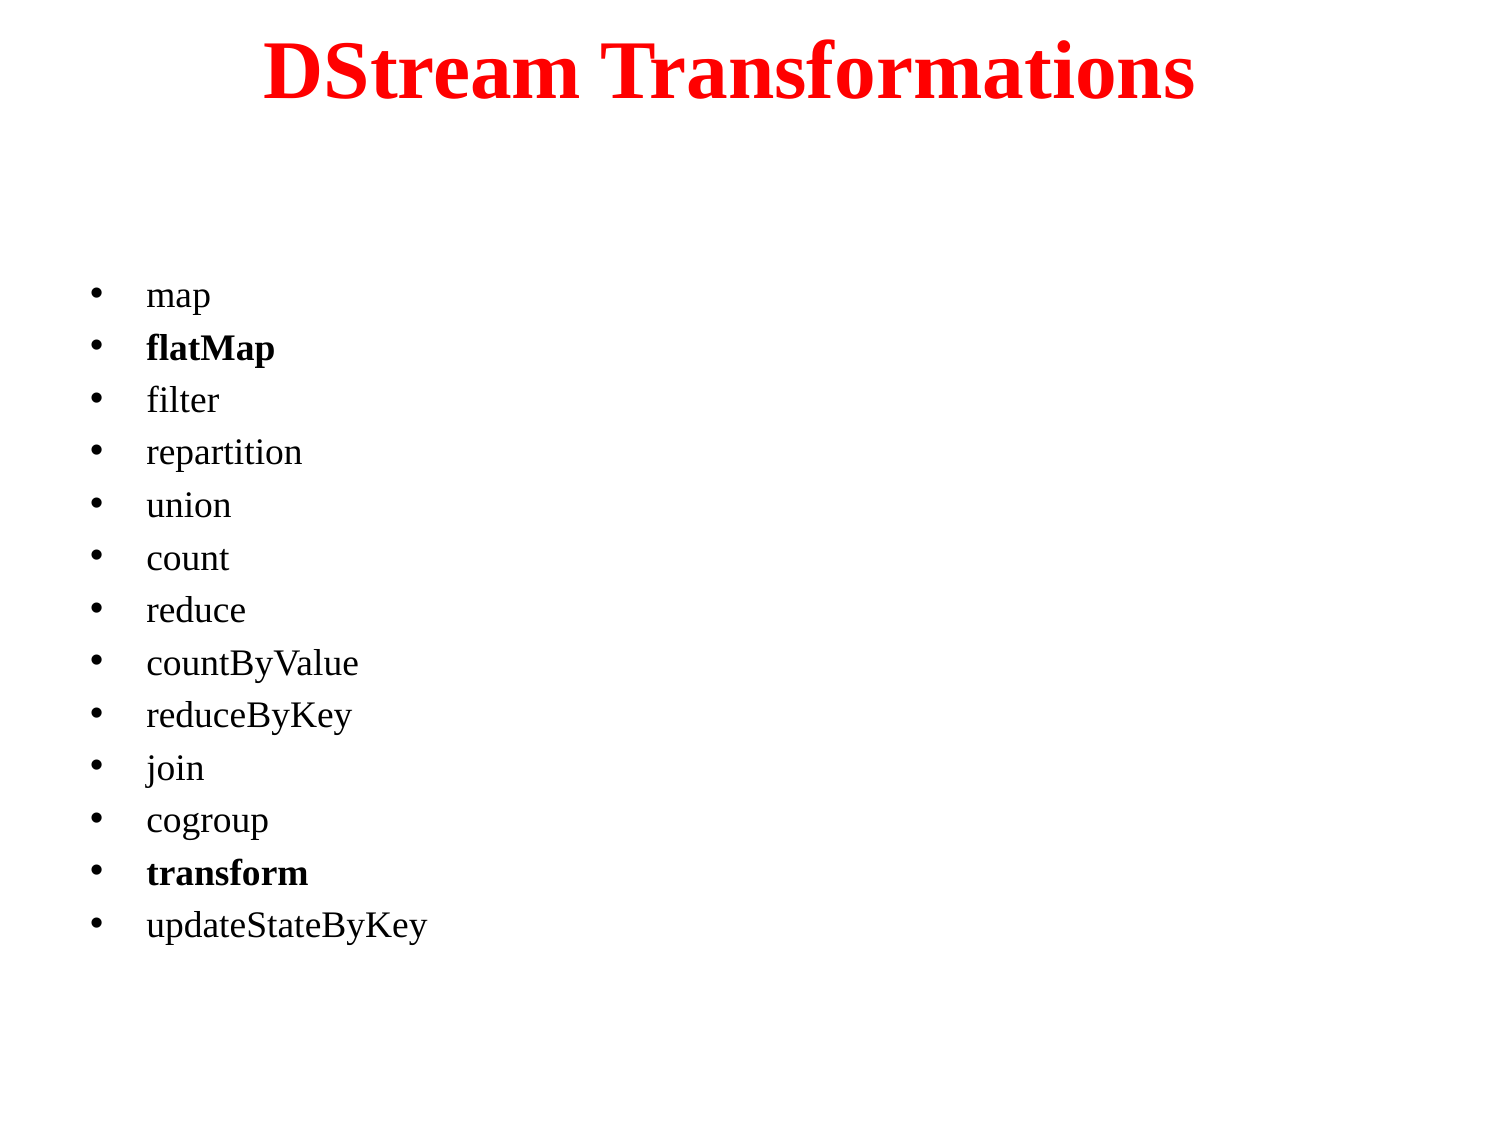

# DStream Transformations
map
flatMap
filter
repartition
union
count
reduce
countByValue
reduceByKey
join
cogroup
transform
updateStateByKey